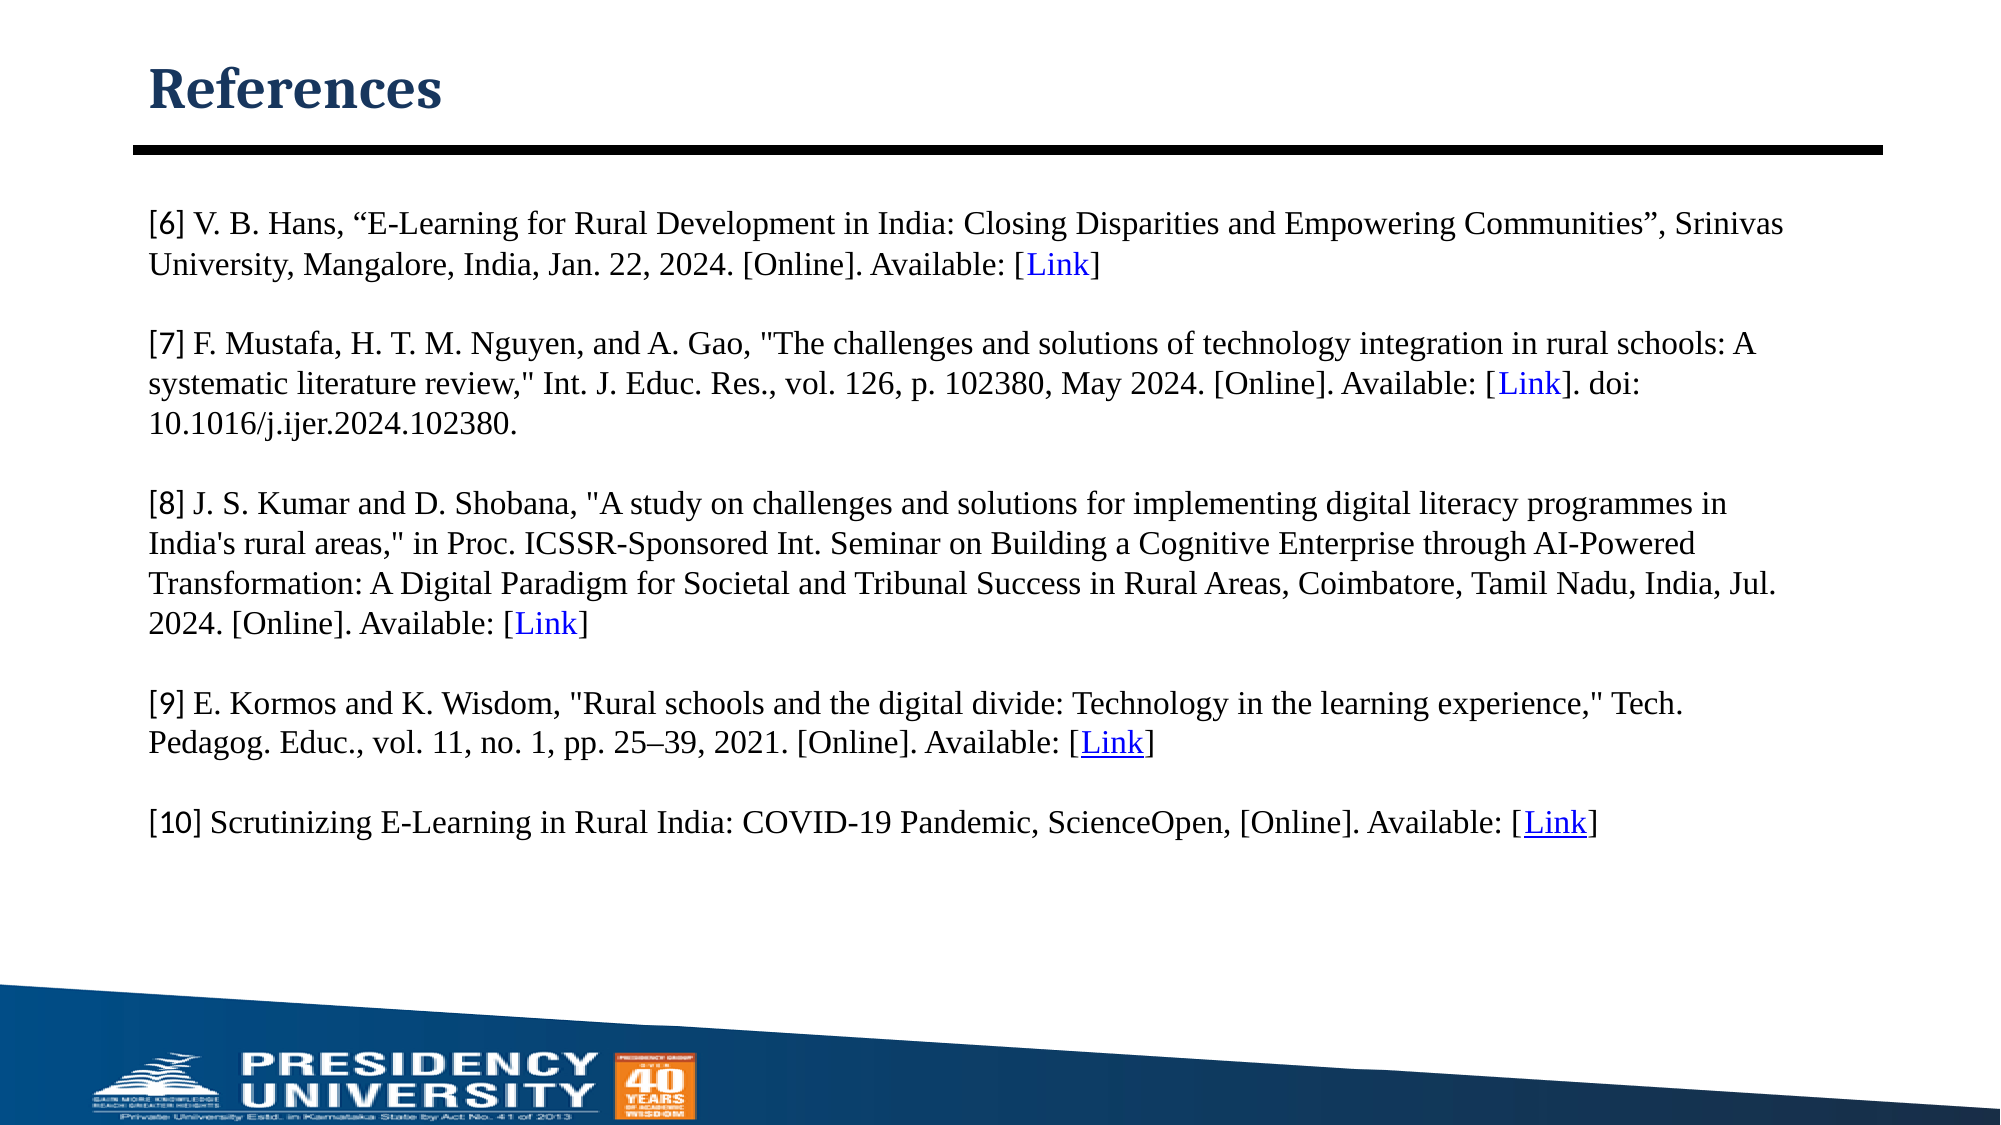

# References
[6] V. B. Hans, “E-Learning for Rural Development in India: Closing Disparities and Empowering Communities”, Srinivas University, Mangalore, India, Jan. 22, 2024. [Online]. Available: [Link]

[7] F. Mustafa, H. T. M. Nguyen, and A. Gao, "The challenges and solutions of technology integration in rural schools: A systematic literature review," Int. J. Educ. Res., vol. 126, p. 102380, May 2024. [Online]. Available: [Link]. doi: 10.1016/j.ijer.2024.102380.

[8] J. S. Kumar and D. Shobana, "A study on challenges and solutions for implementing digital literacy programmes in India's rural areas," in Proc. ICSSR-Sponsored Int. Seminar on Building a Cognitive Enterprise through AI-Powered Transformation: A Digital Paradigm for Societal and Tribunal Success in Rural Areas, Coimbatore, Tamil Nadu, India, Jul. 2024. [Online]. Available: [Link]

[9] E. Kormos and K. Wisdom, "Rural schools and the digital divide: Technology in the learning experience," Tech. Pedagog. Educ., vol. 11, no. 1, pp. 25–39, 2021. [Online]. Available: [Link]

[10] Scrutinizing E-Learning in Rural India: COVID-19 Pandemic, ScienceOpen, [Online]. Available: [Link]